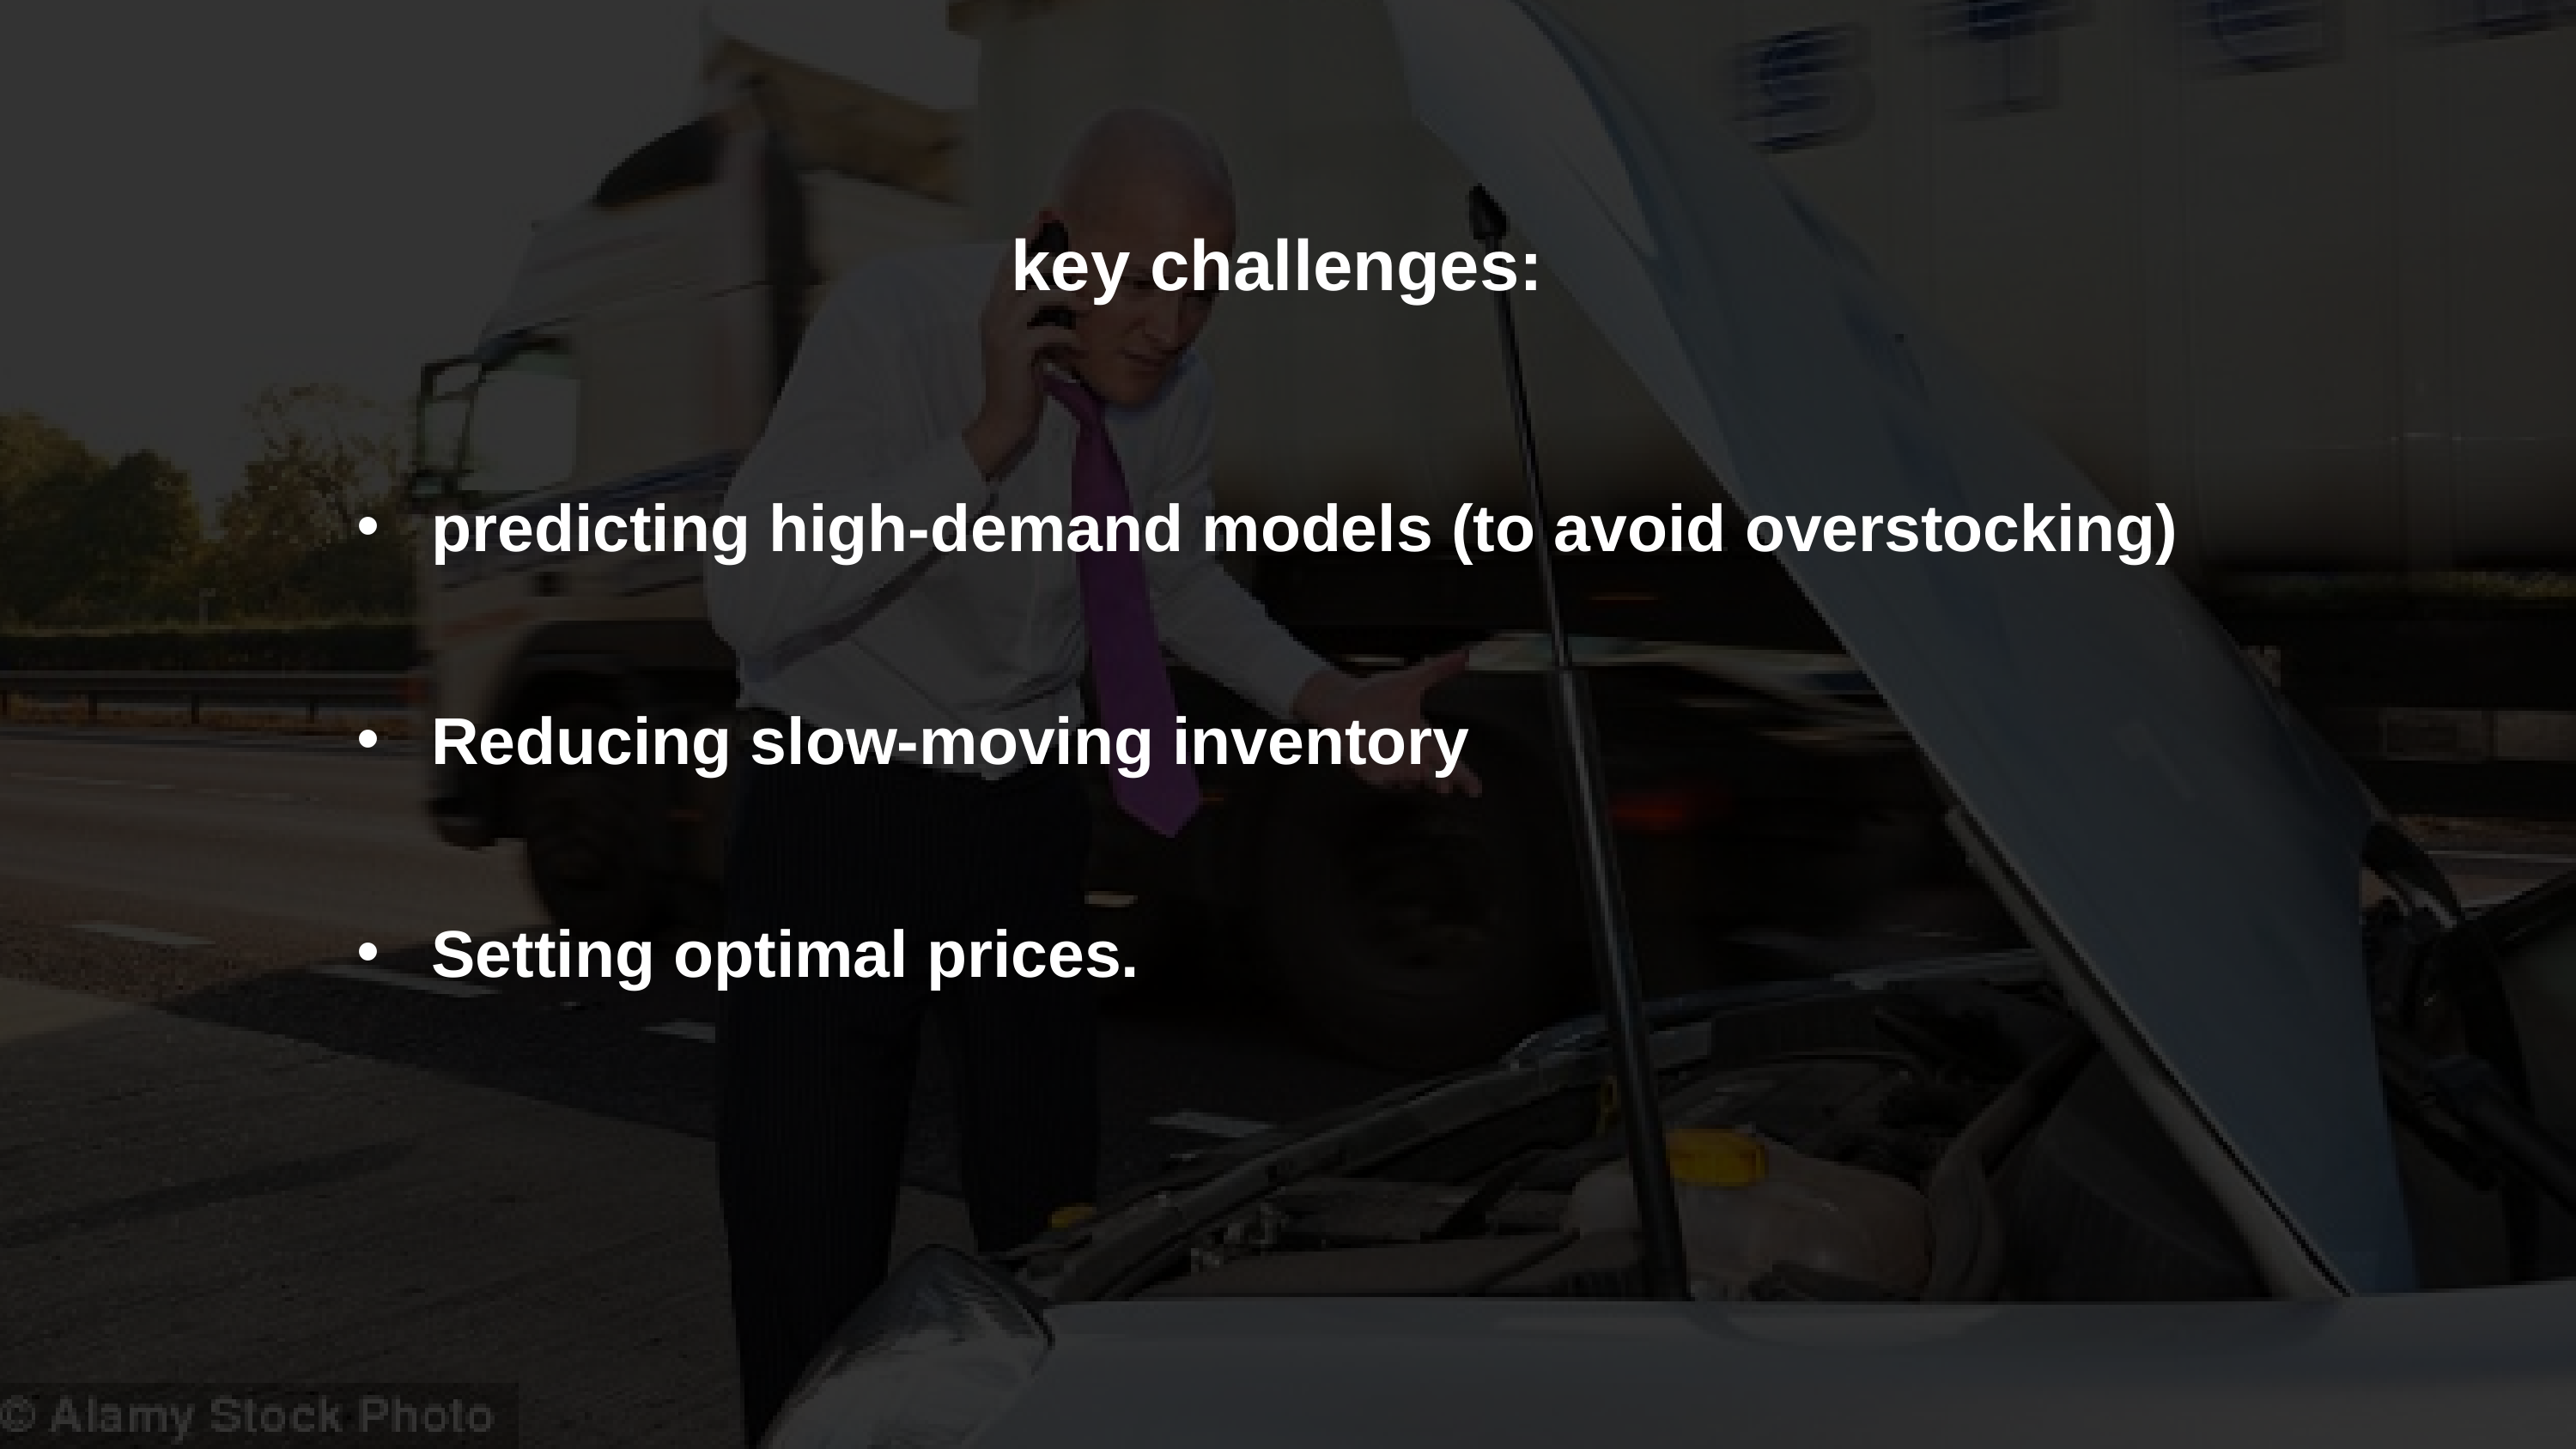

key challenges:

 predicting high-demand models (to avoid overstocking)

 Reducing slow-moving inventory

 Setting optimal prices.